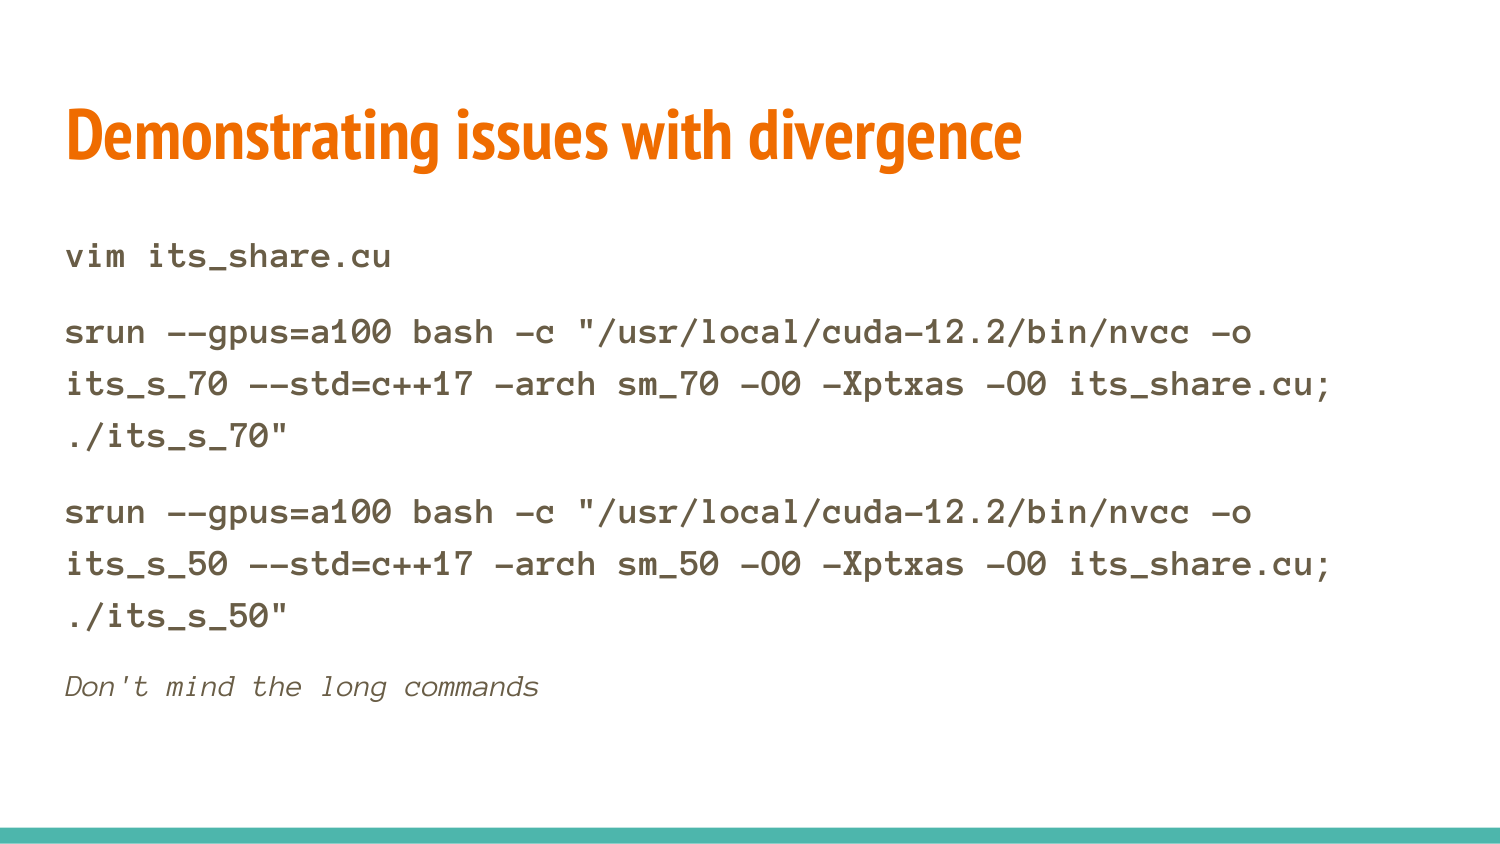

# Demonstrating issues with divergence
vim its_share.cu
srun --gpus=a100 bash -c "/usr/local/cuda-12.2/bin/nvcc -o its_s_70 --std=c++17 -arch sm_70 -O0 -Xptxas -O0 its_share.cu; ./its_s_70"
srun --gpus=a100 bash -c "/usr/local/cuda-12.2/bin/nvcc -o its_s_50 --std=c++17 -arch sm_50 -O0 -Xptxas -O0 its_share.cu; ./its_s_50"
Don't mind the long commands